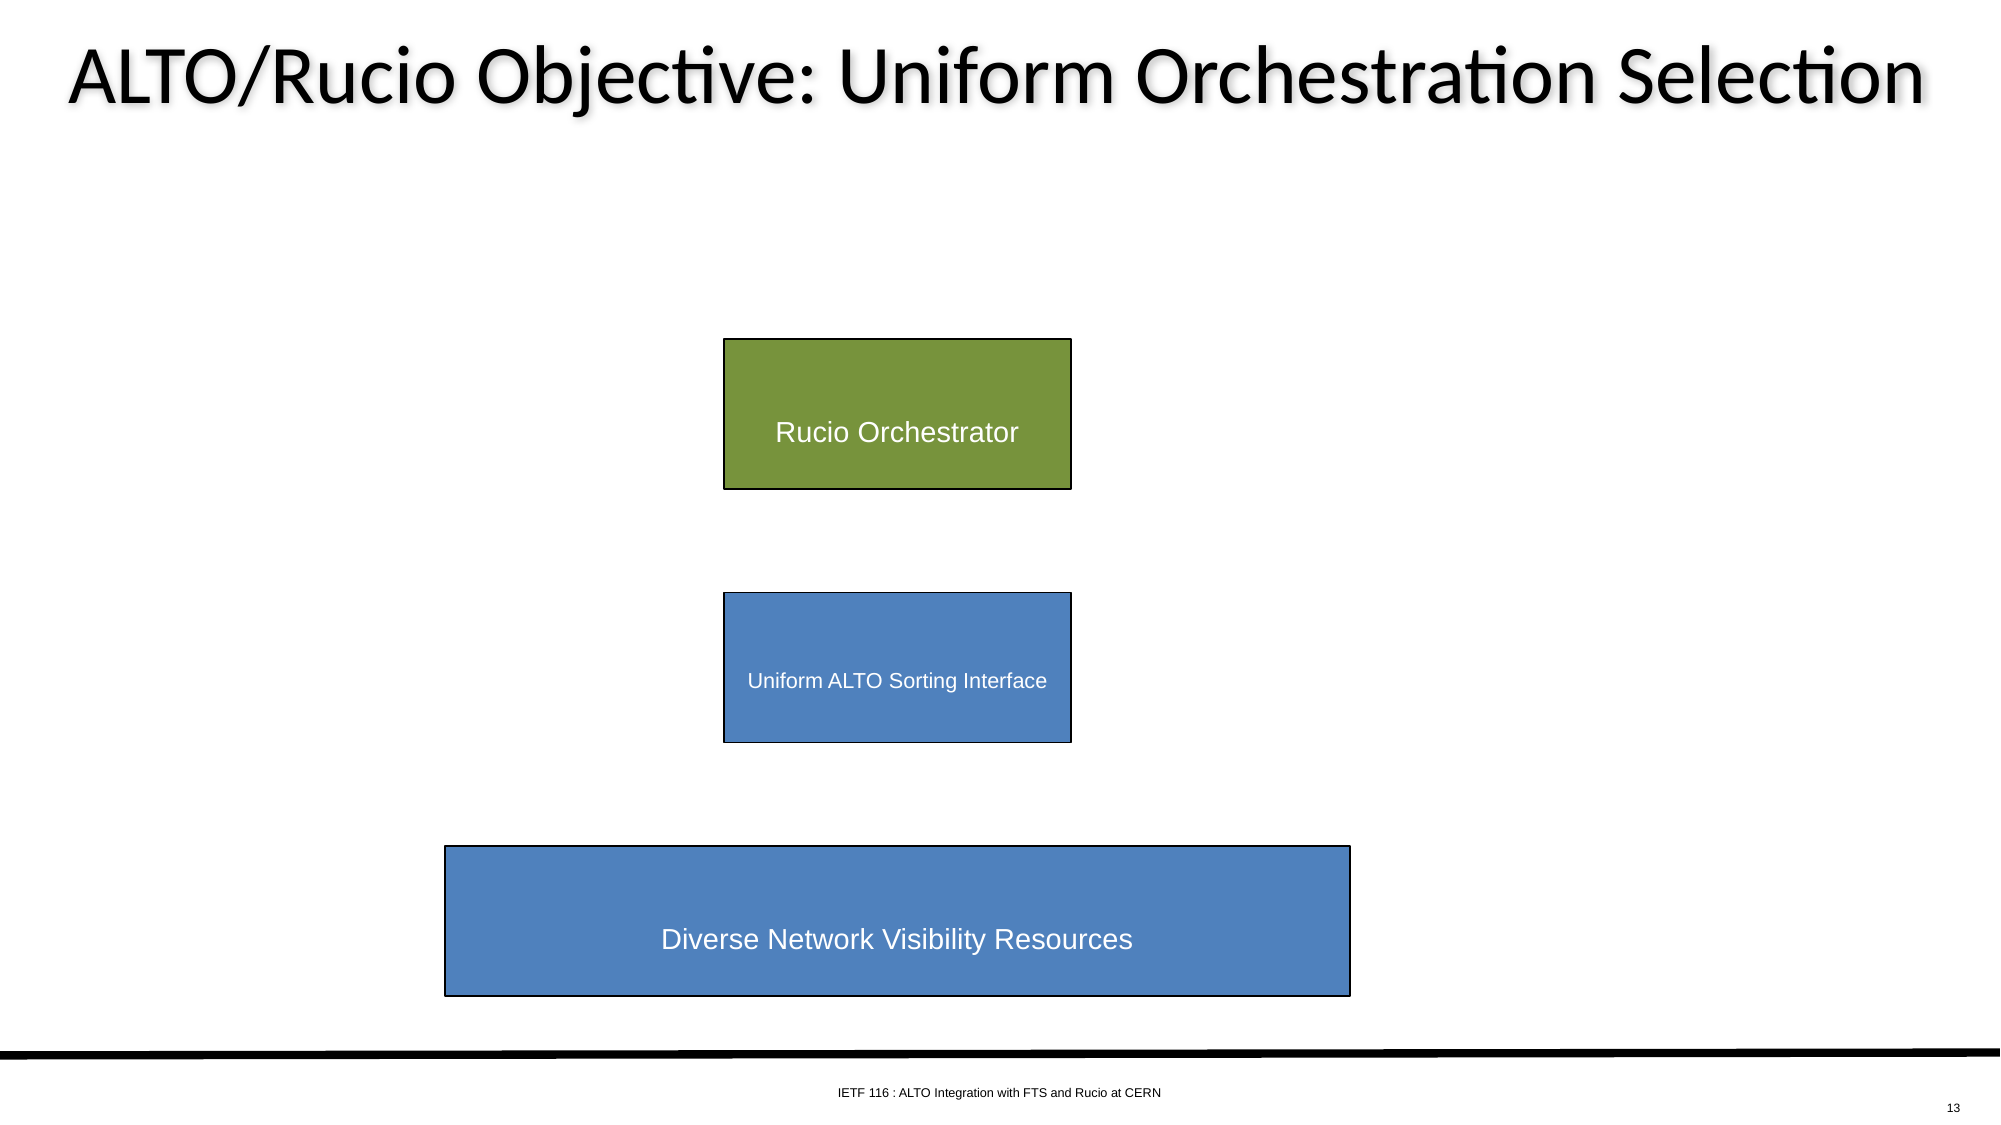

# ALTO/Rucio Objective: Uniform Orchestration Selection
Rucio Orchestrator
Uniform ALTO Sorting Interface
Diverse Network Visibility Resources